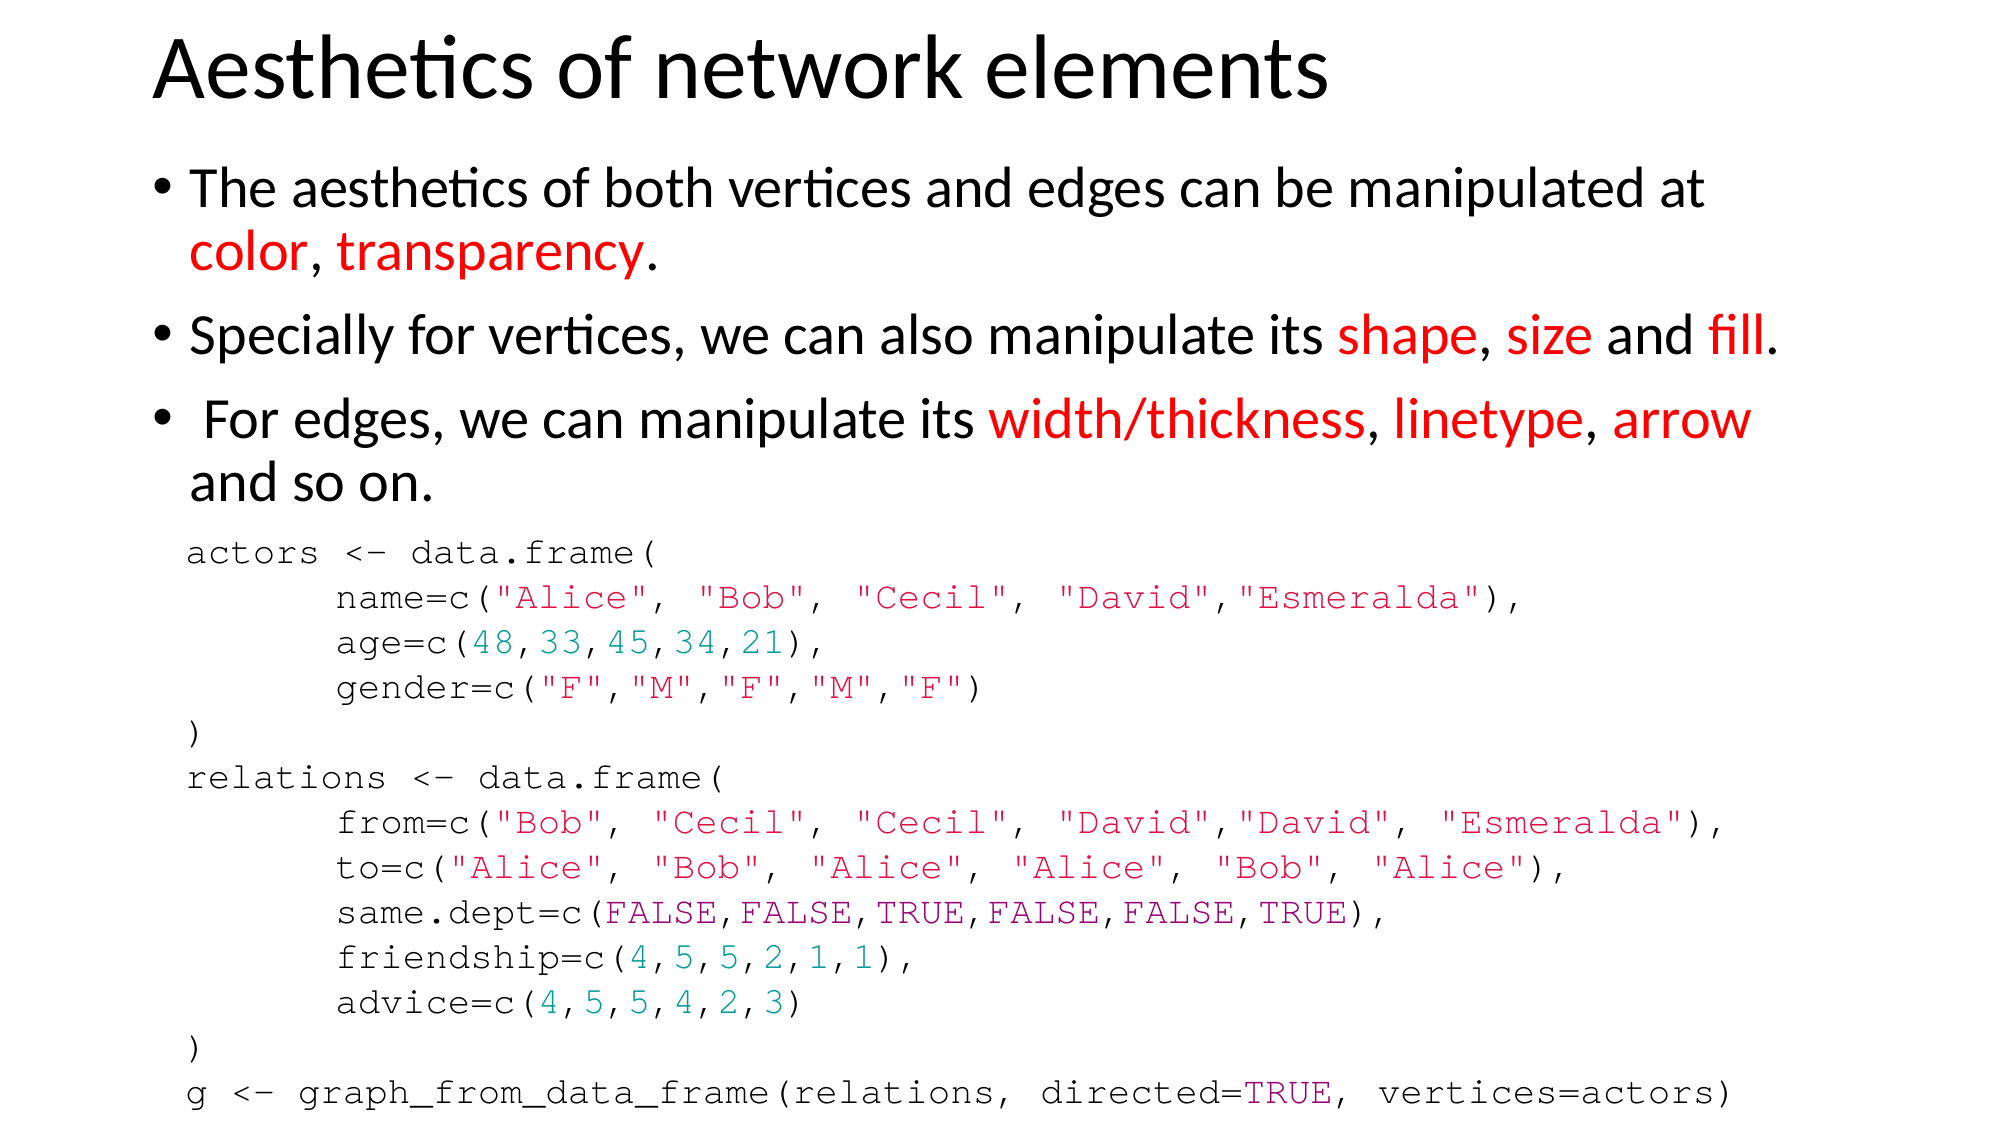

# Aesthetics of network elements
The aesthetics of both vertices and edges can be manipulated at color, transparency.
Specially for vertices, we can also manipulate its shape, size and fill.
 For edges, we can manipulate its width/thickness, linetype, arrow and so on.
actors <- data.frame(
	name=c("Alice", "Bob", "Cecil", "David","Esmeralda"),
	age=c(48,33,45,34,21),
	gender=c("F","M","F","M","F")
)
relations <- data.frame(
	from=c("Bob", "Cecil", "Cecil", "David","David", "Esmeralda"),
	to=c("Alice", "Bob", "Alice", "Alice", "Bob", "Alice"),
	same.dept=c(FALSE,FALSE,TRUE,FALSE,FALSE,TRUE),
	friendship=c(4,5,5,2,1,1),
	advice=c(4,5,5,4,2,3)
)
g <- graph_from_data_frame(relations, directed=TRUE, vertices=actors)